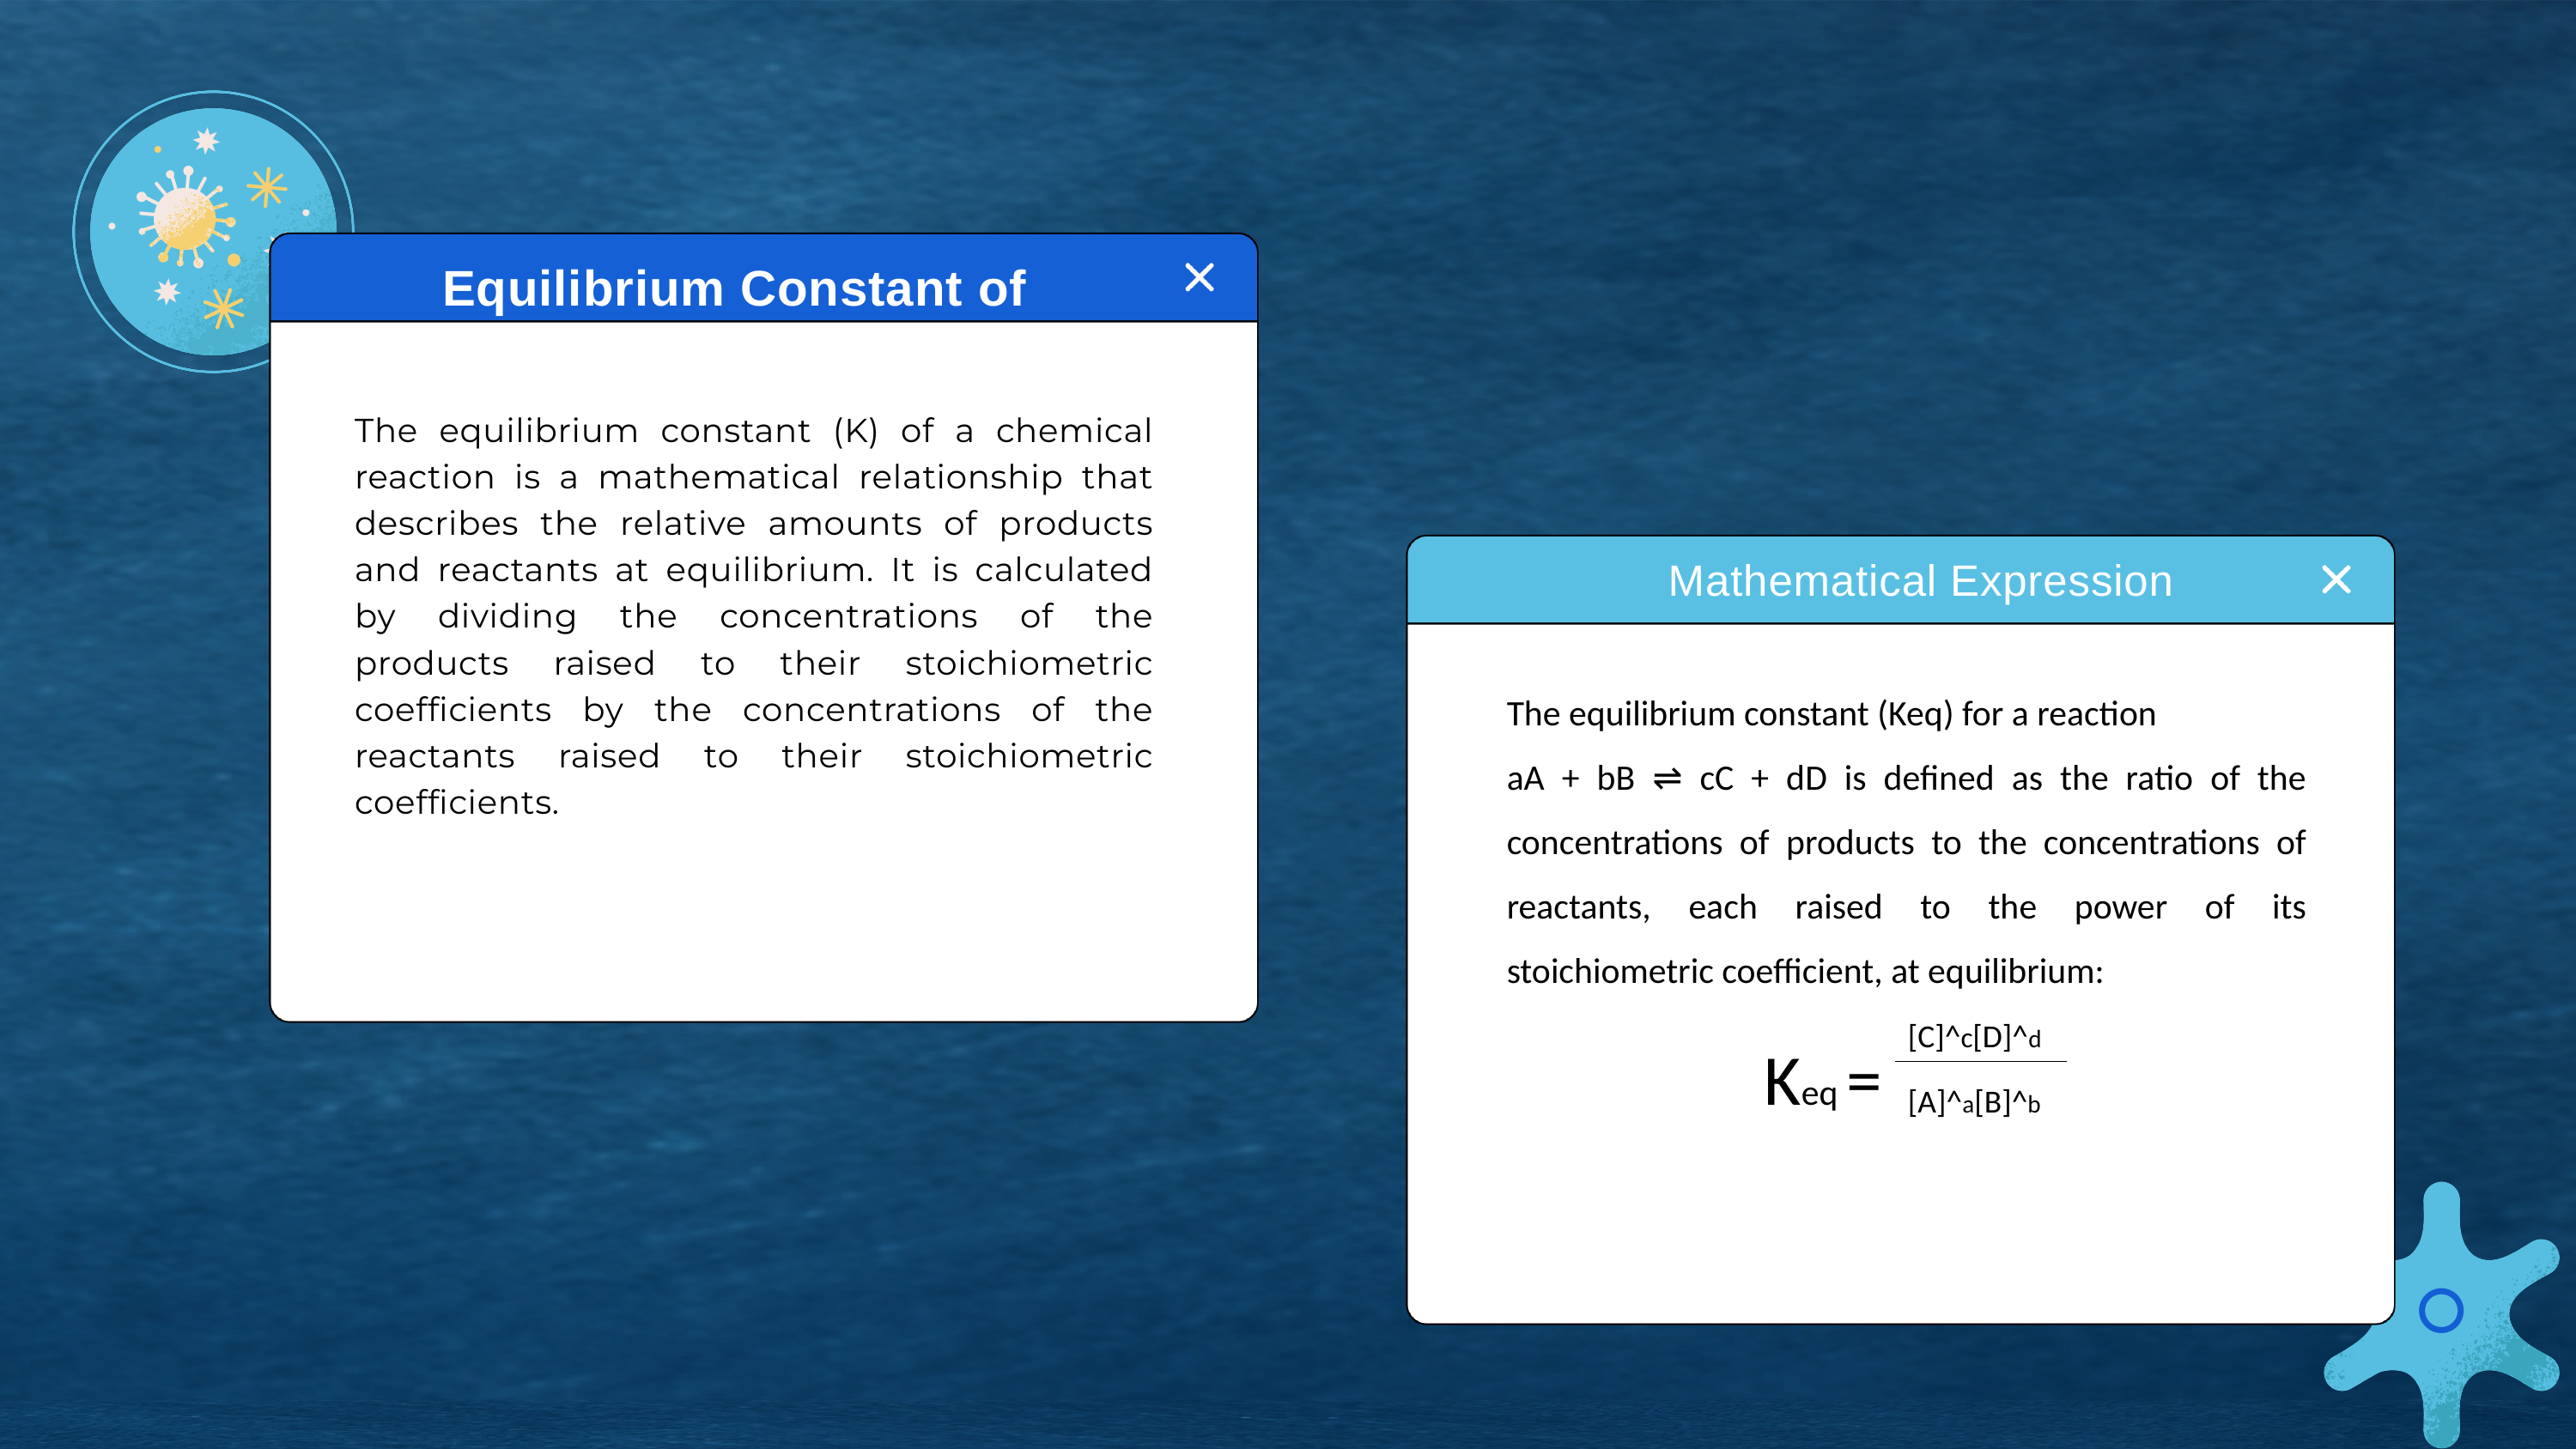

Equilibrium Constant of Reaction
The equilibrium constant (K) of a chemical reaction is a mathematical relationship that describes the relative amounts of products and reactants at equilibrium. It is calculated by dividing the concentrations of the products raised to their stoichiometric coefficients by the concentrations of the reactants raised to their stoichiometric coefficients.

Mathematical Expression
The equilibrium constant (Keq) for a reaction
aA + bB ⇌ cC + dD is defined as the ratio of the concentrations of products to the concentrations of reactants, each raised to the power of its stoichiometric coefficient, at equilibrium:
		Keq =
[C]^c[D]^d
[A]^a[B]^b